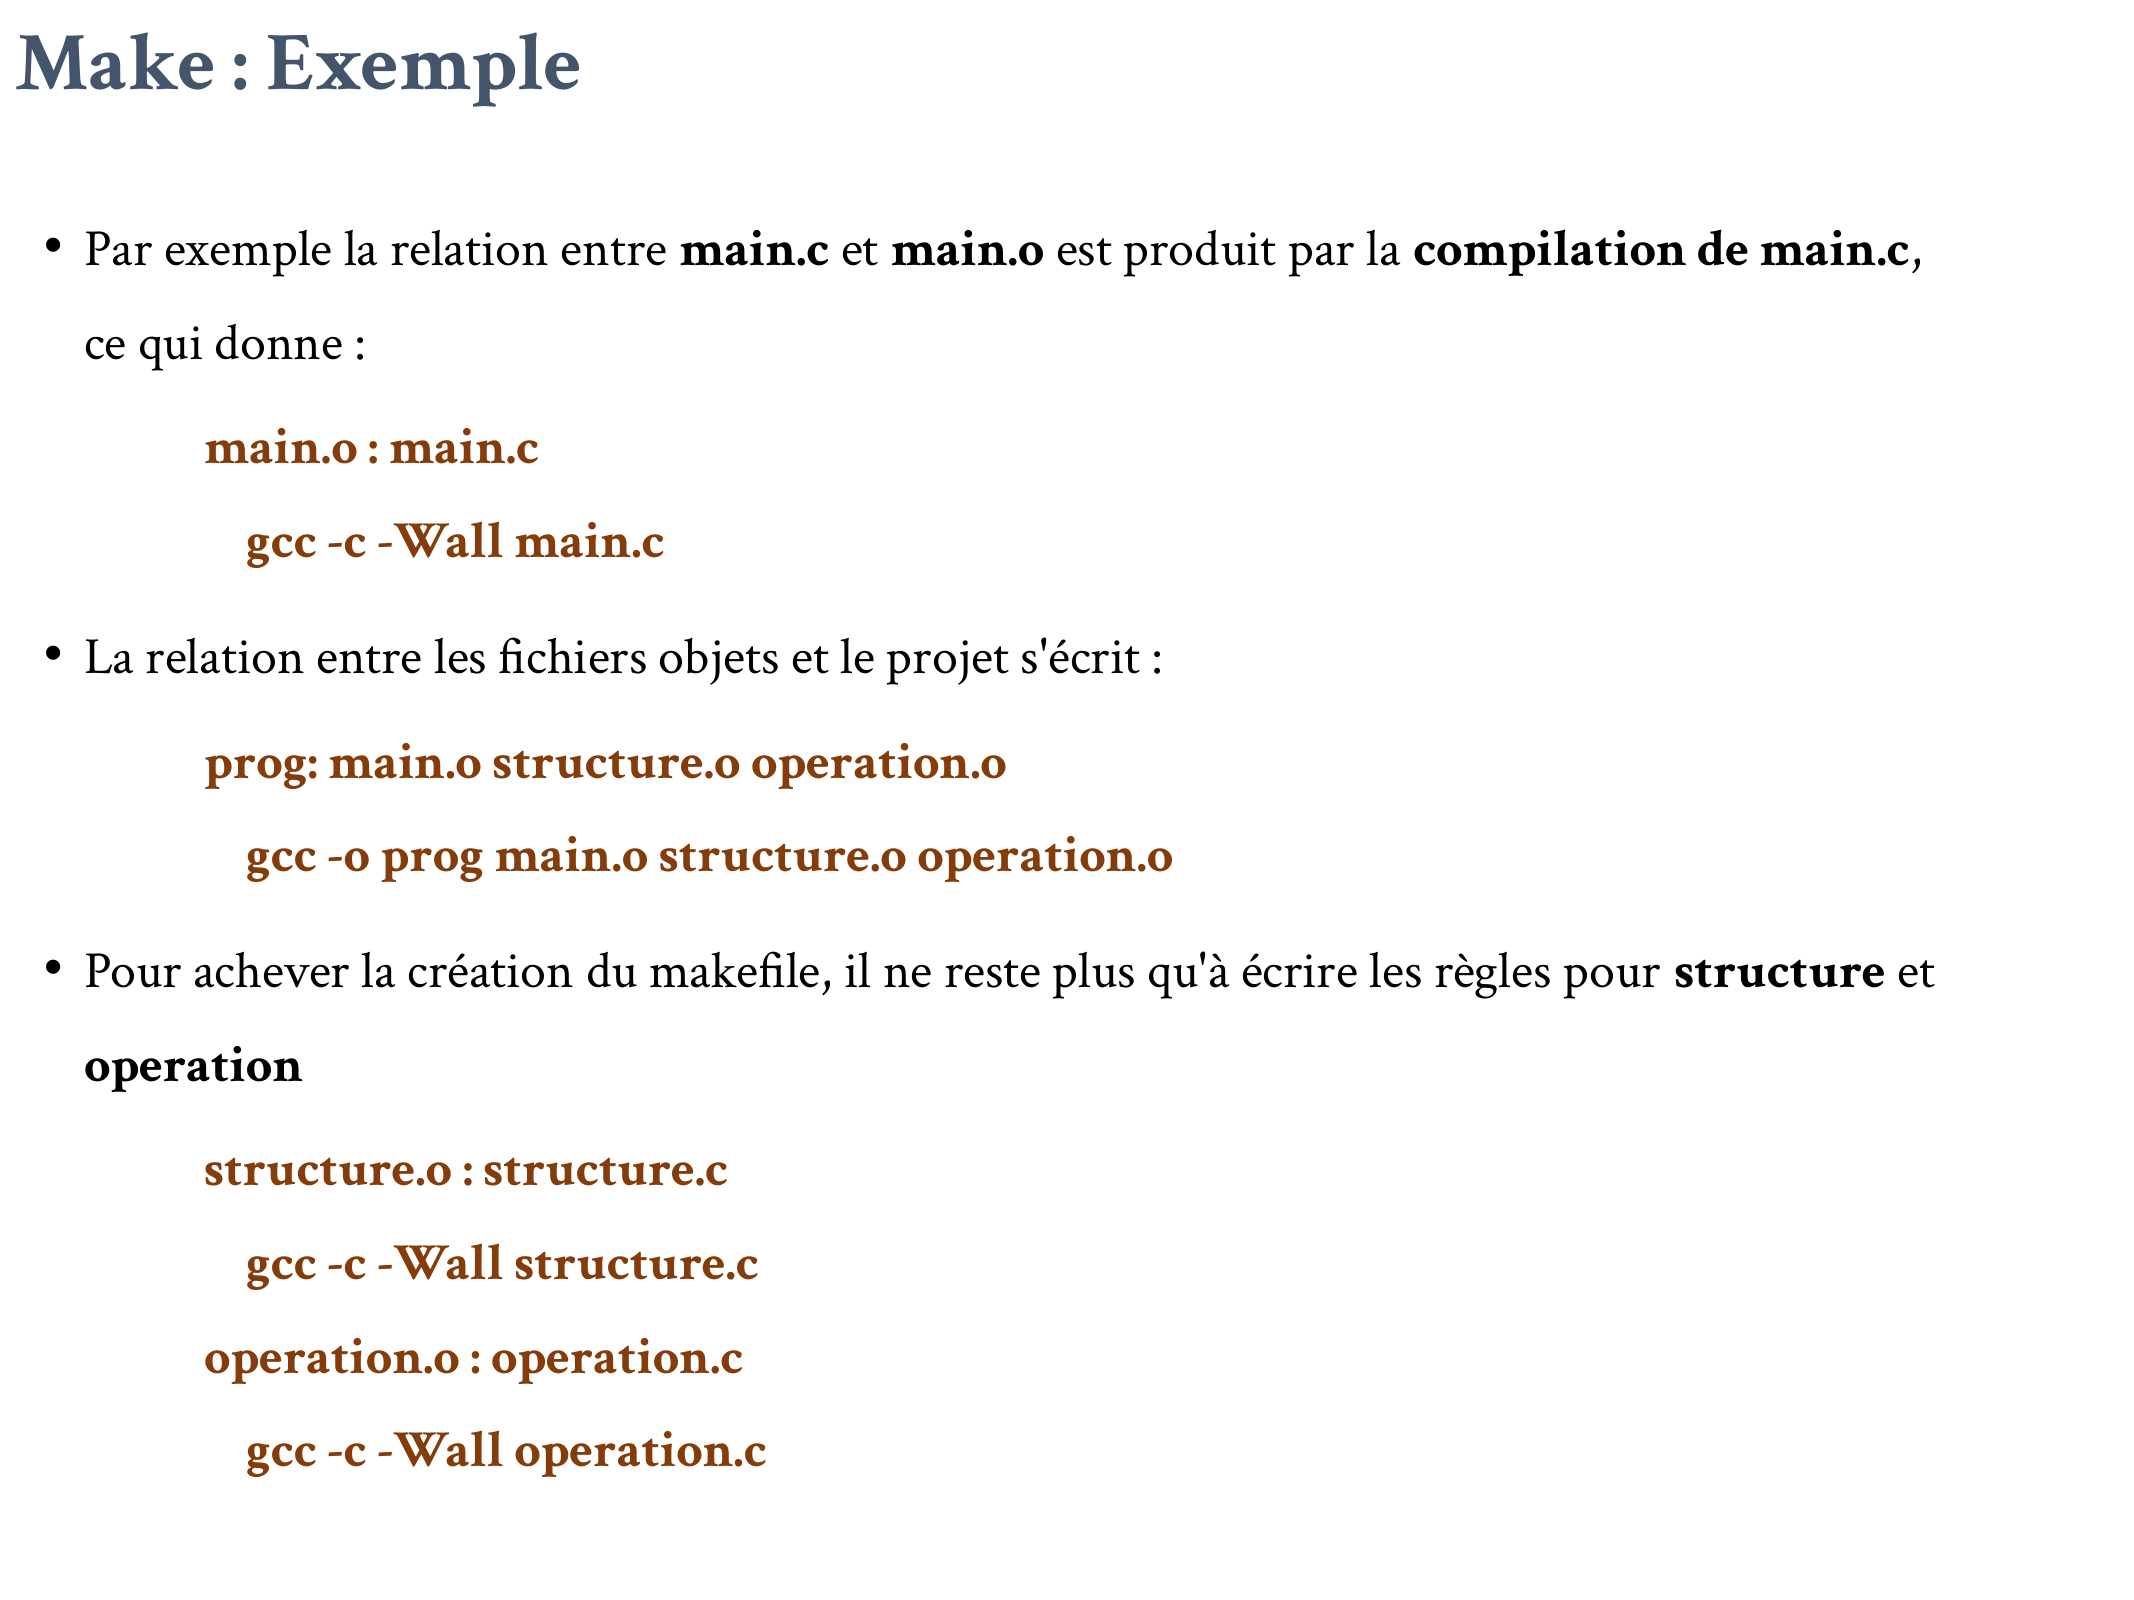

# Make : Exemple
Par exemple la relation entre main.c et main.o est produit par la compilation de main.c, ce qui donne :
main.o : main.c
    gcc -c -Wall main.c
La relation entre les fichiers objets et le projet s'écrit :
prog: main.o structure.o operation.o
    gcc -o prog main.o structure.o operation.o
Pour achever la création du makefile, il ne reste plus qu'à écrire les règles pour structure et operation
structure.o : structure.c
    gcc -c -Wall structure.c
operation.o : operation.c
    gcc -c -Wall operation.c